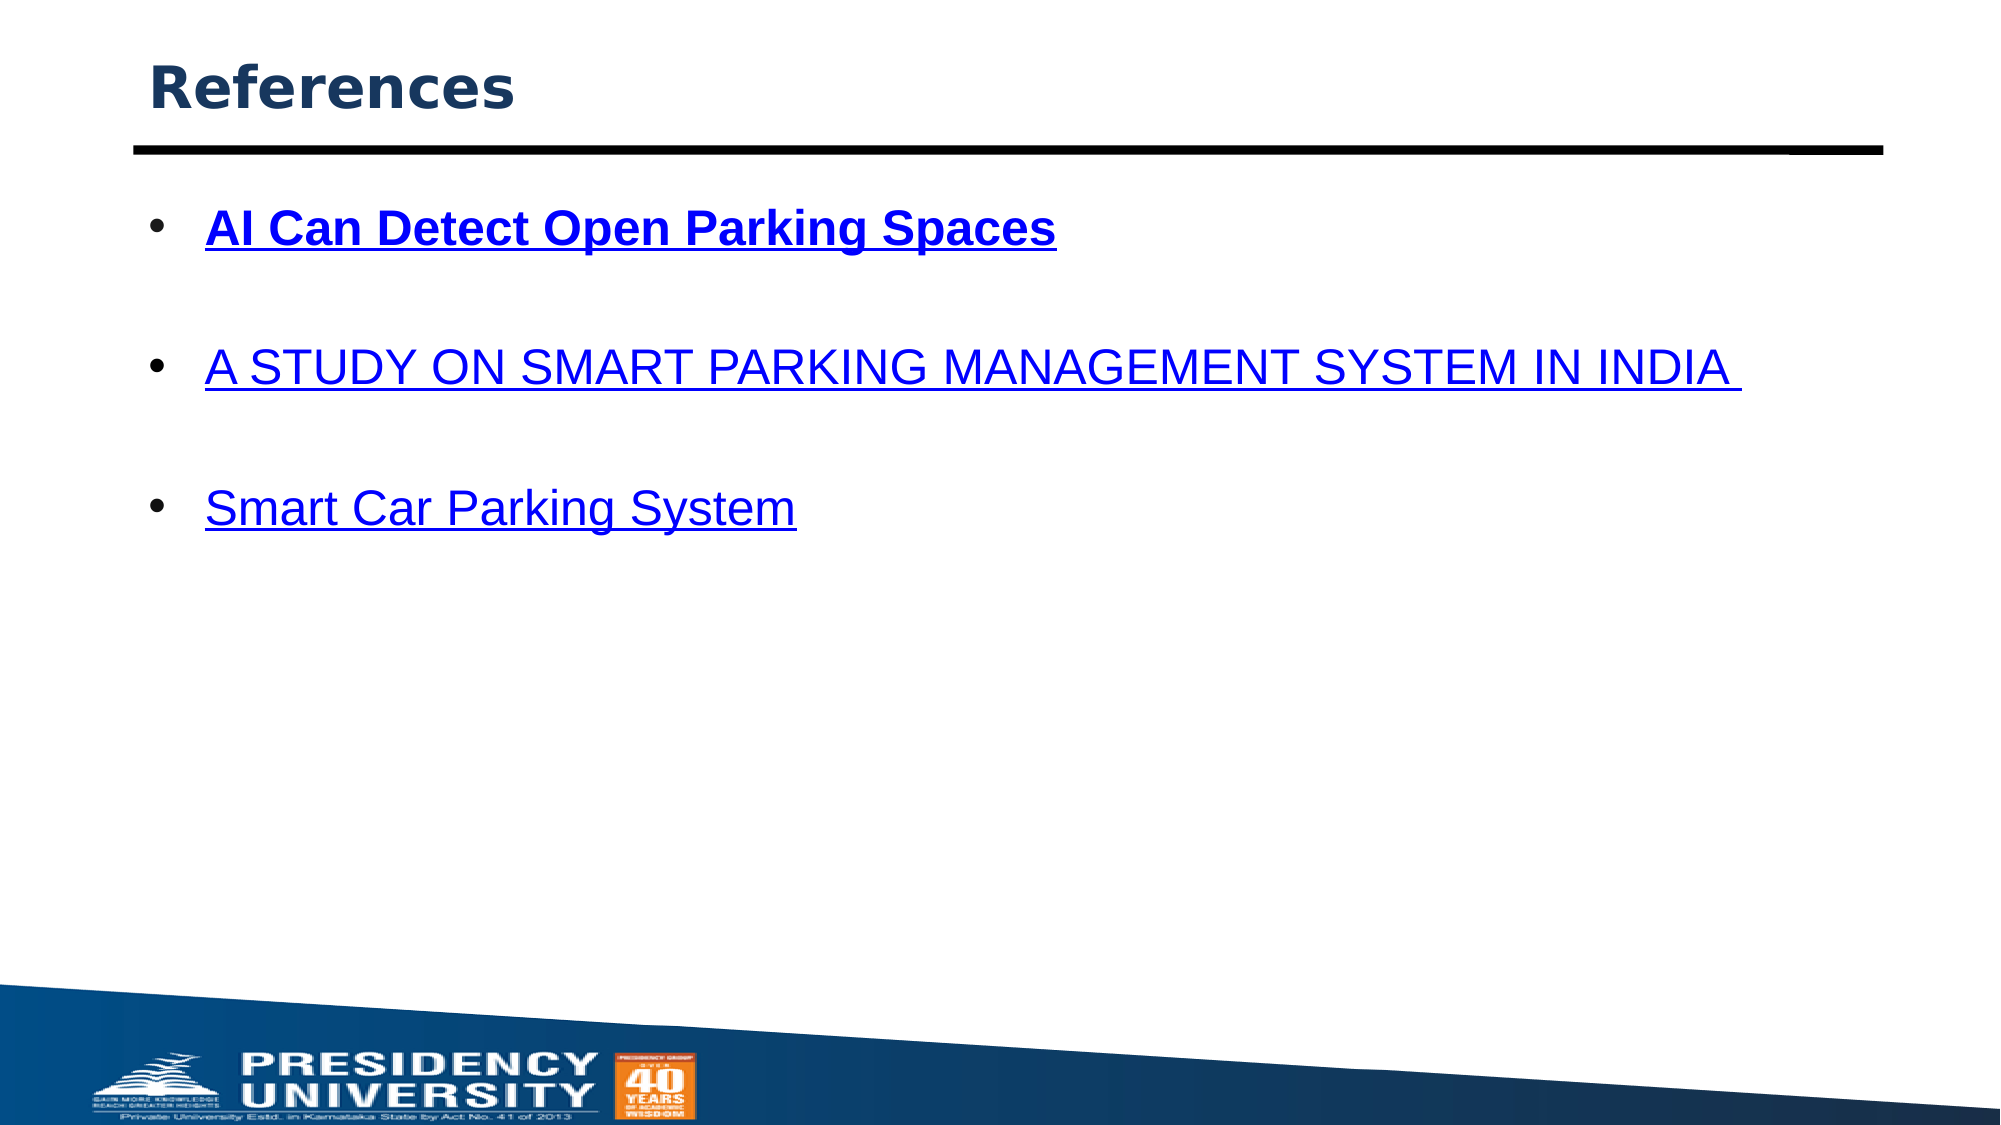

# References
AI Can Detect Open Parking Spaces

A STUDY ON SMART PARKING MANAGEMENT SYSTEM IN INDIA

Smart Car Parking System